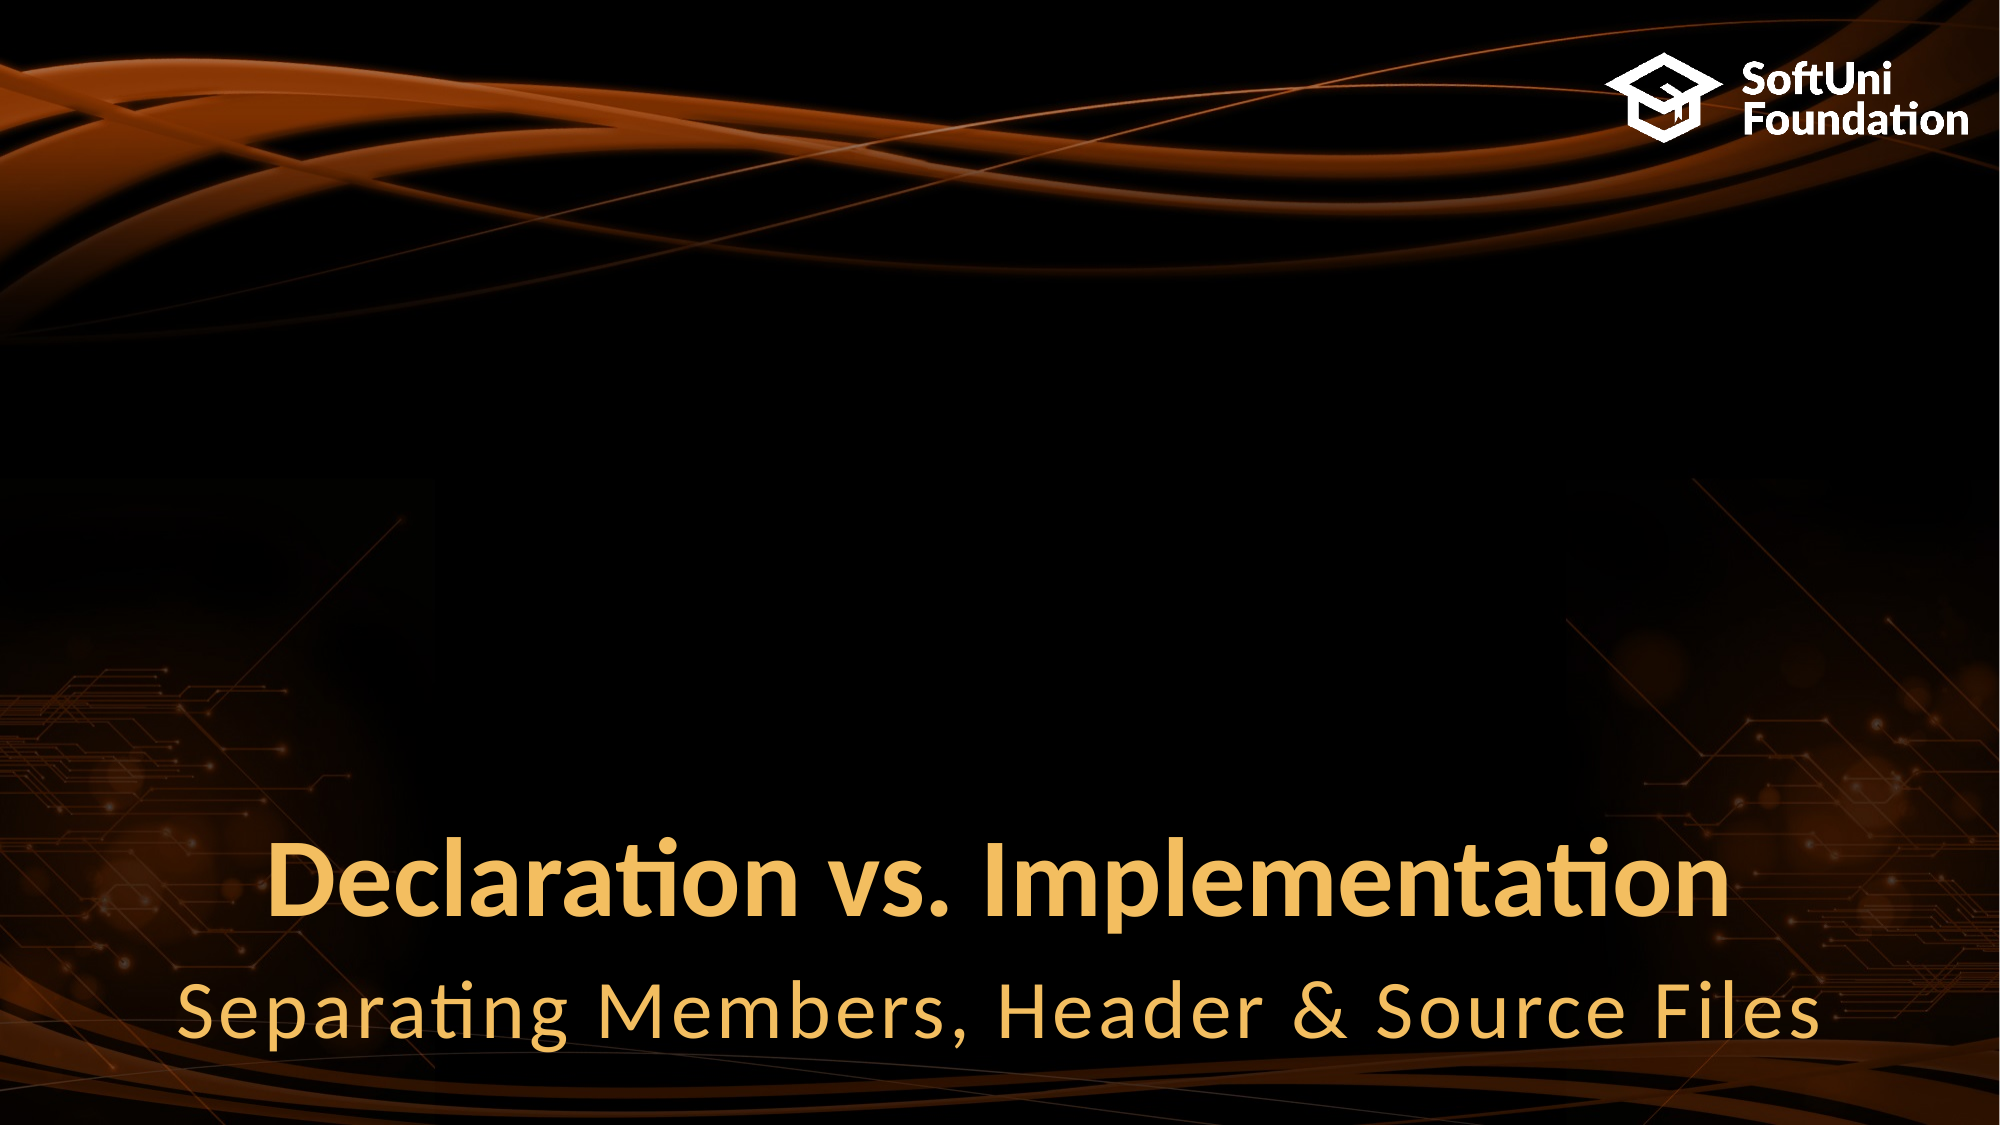

# Declaration vs. Implementation
Separating Members, Header & Source Files